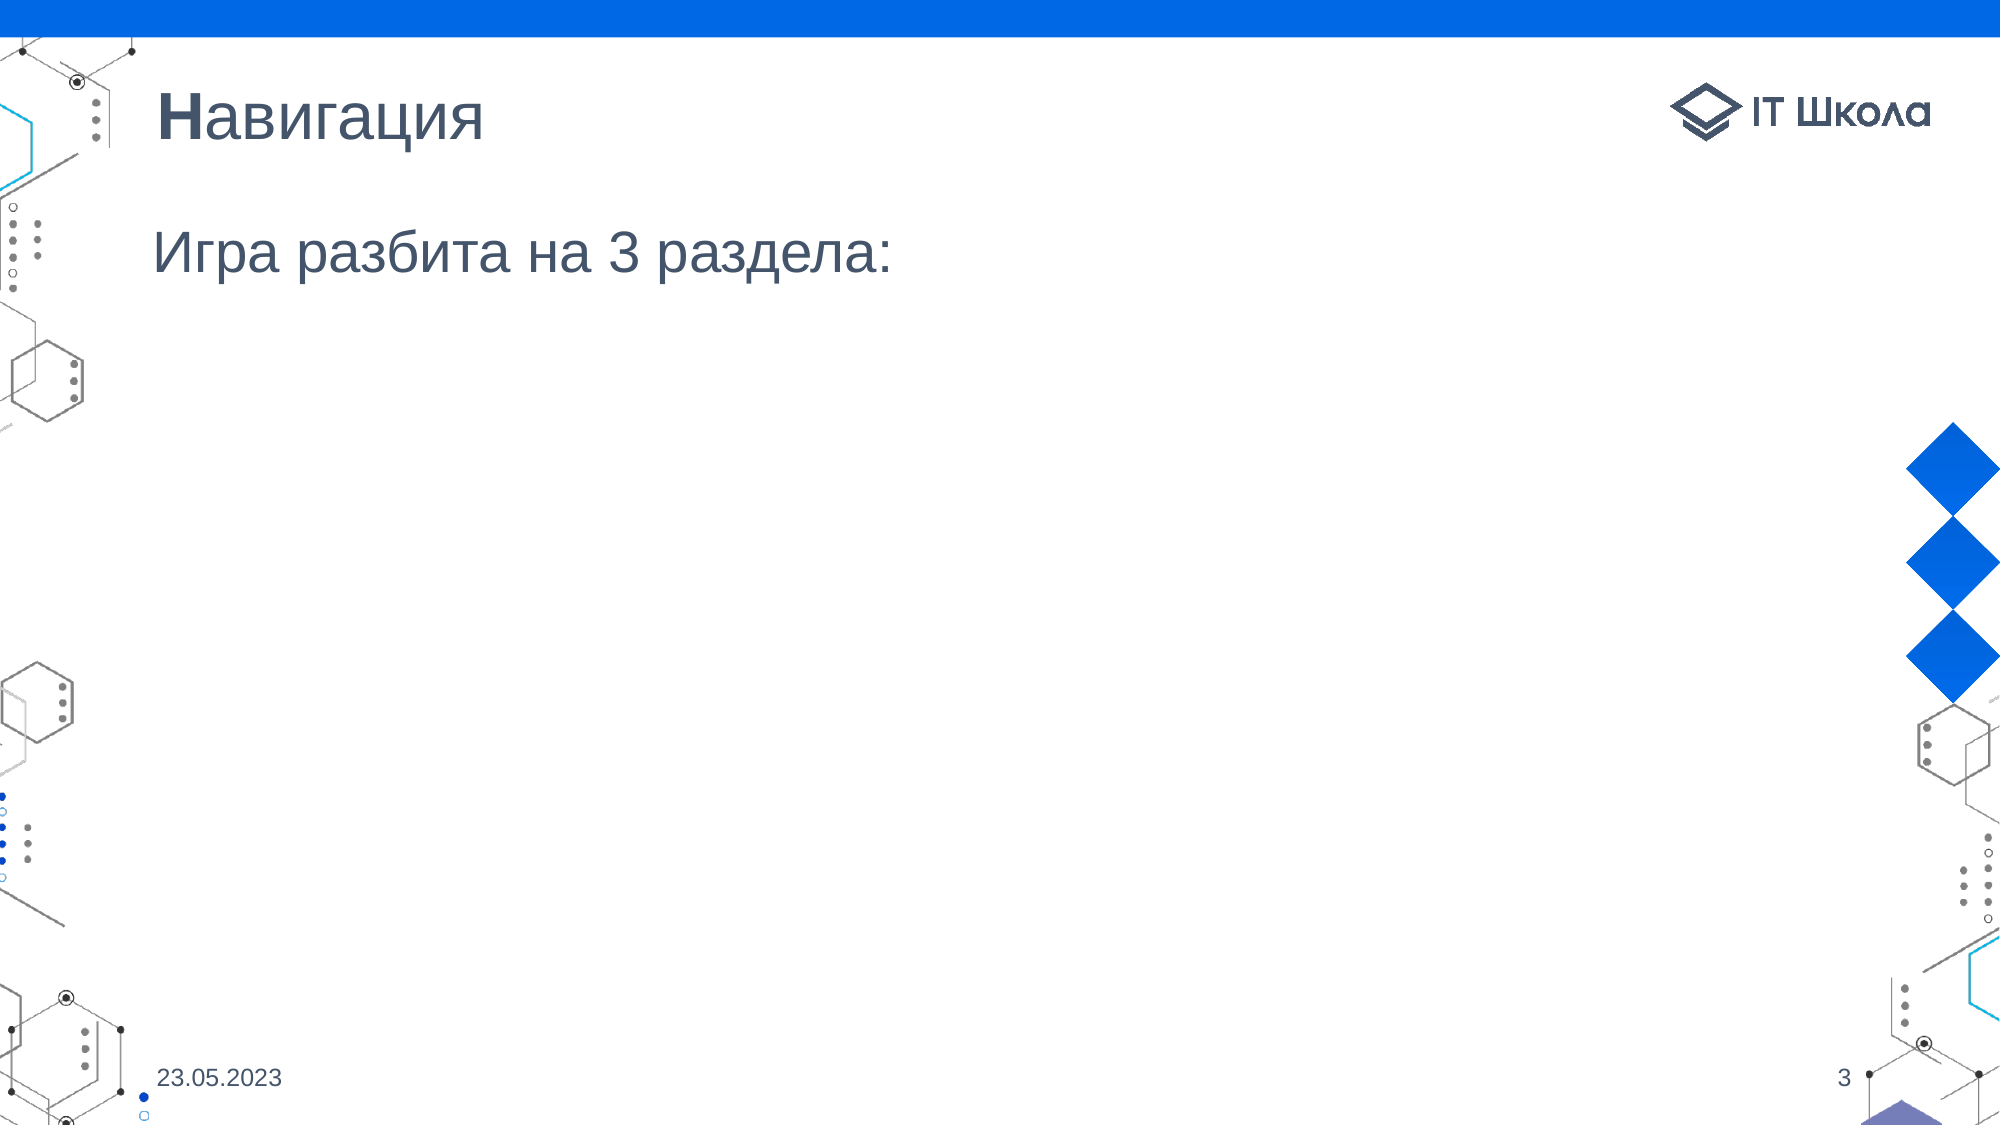

# Навигация
Игра разбита на 3 раздела:
23.05.2023
3